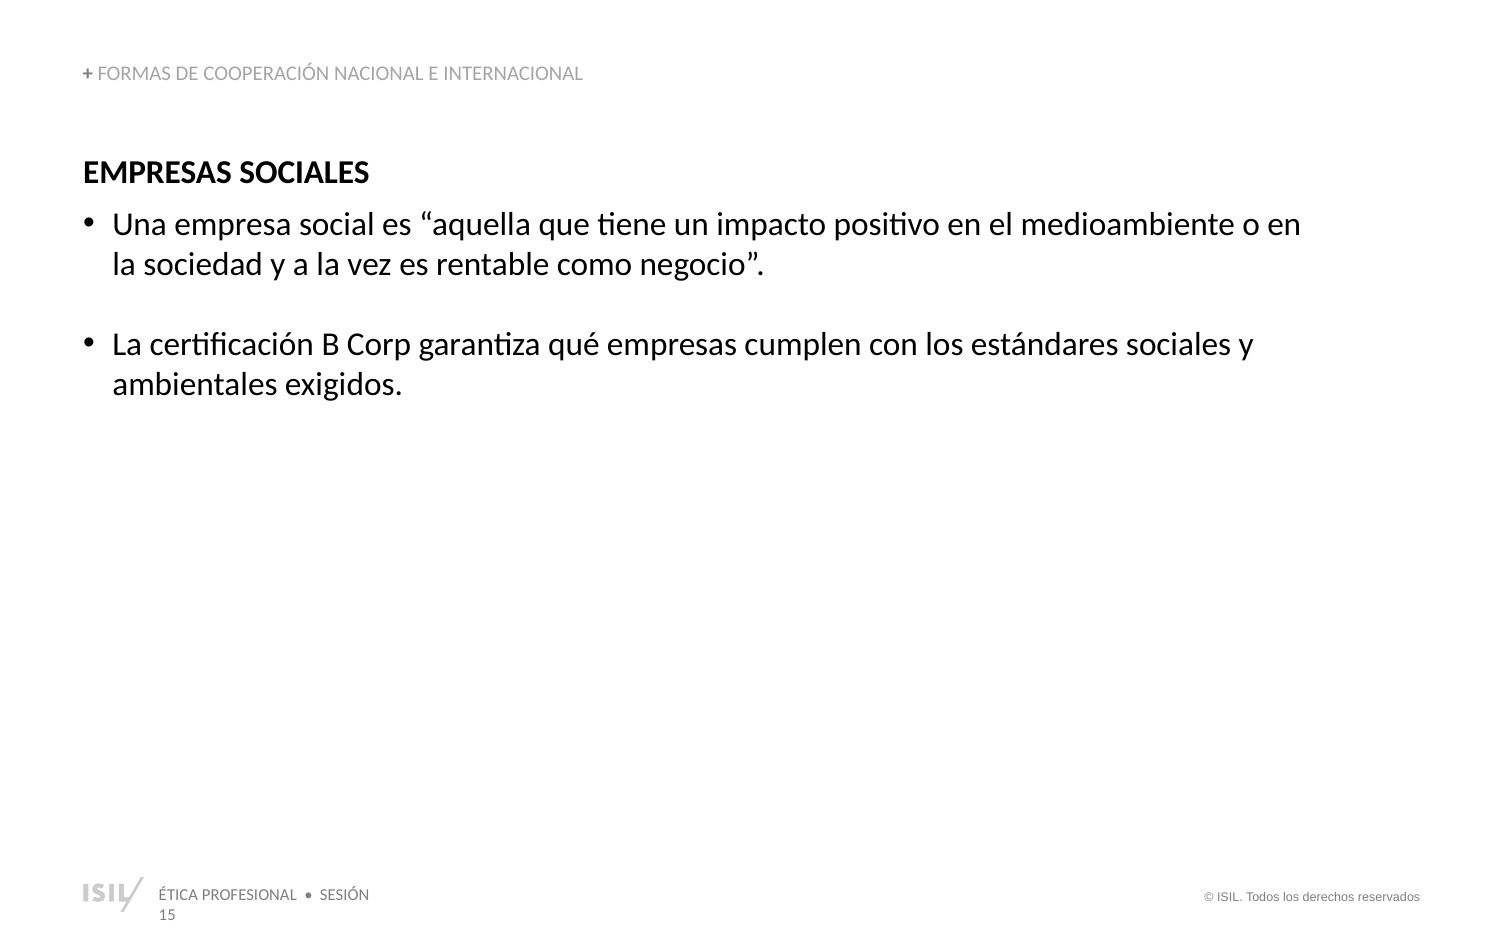

+ FORMAS DE COOPERACIÓN NACIONAL E INTERNACIONAL
EMPRESAS SOCIALES
Una empresa social es “aquella que tiene un impacto positivo en el medioambiente o en la sociedad y a la vez es rentable como negocio”.

La certificación B Corp garantiza qué empresas cumplen con los estándares sociales y ambientales exigidos.